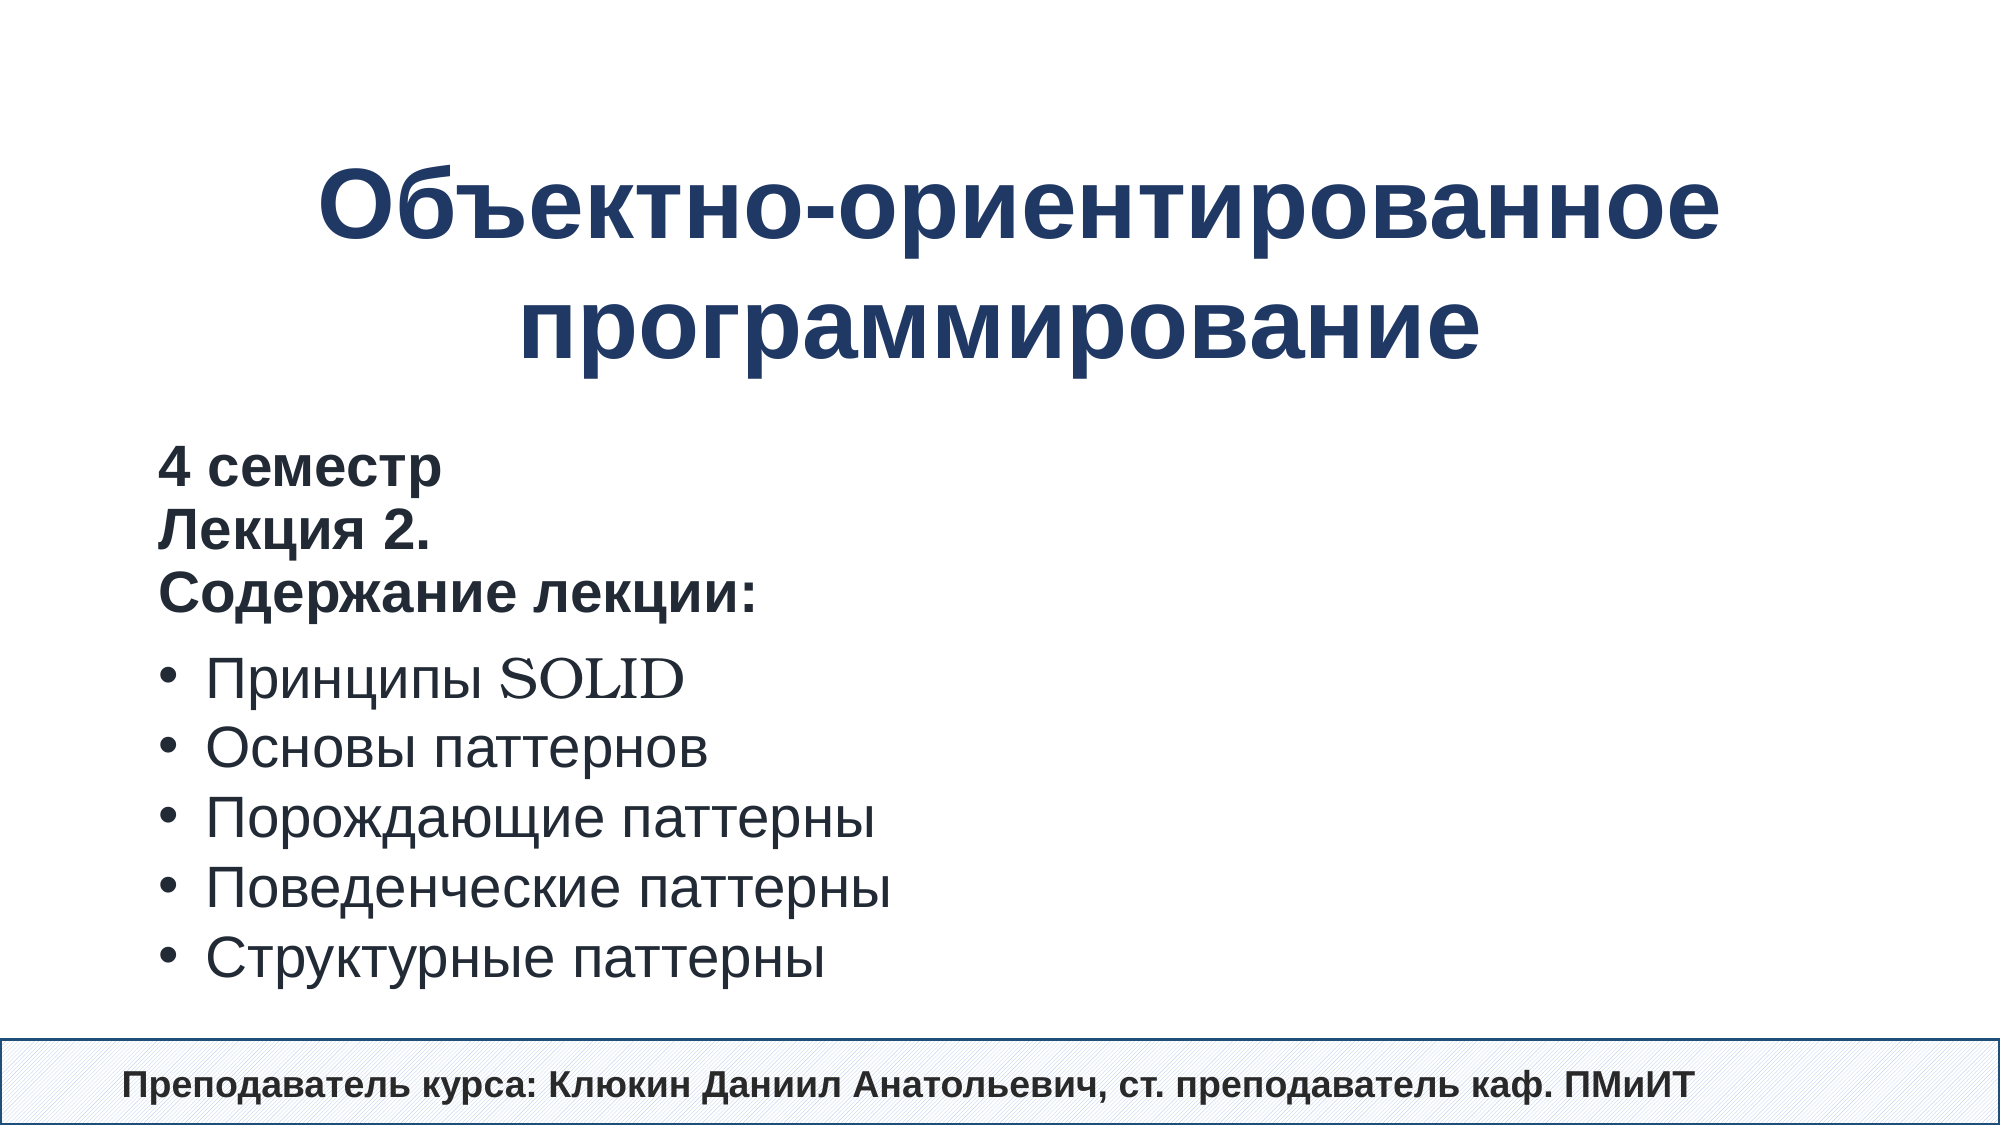

Объектно-ориентированное программирование
# 4 семестр Лекция 2. Содержание лекции:
Принципы SOLID
Основы паттернов
Порождающие паттерны
Поведенческие паттерны
Структурные паттерны
Преподаватель курса: Клюкин Даниил Анатольевич, ст. преподаватель каф. ПМиИТ